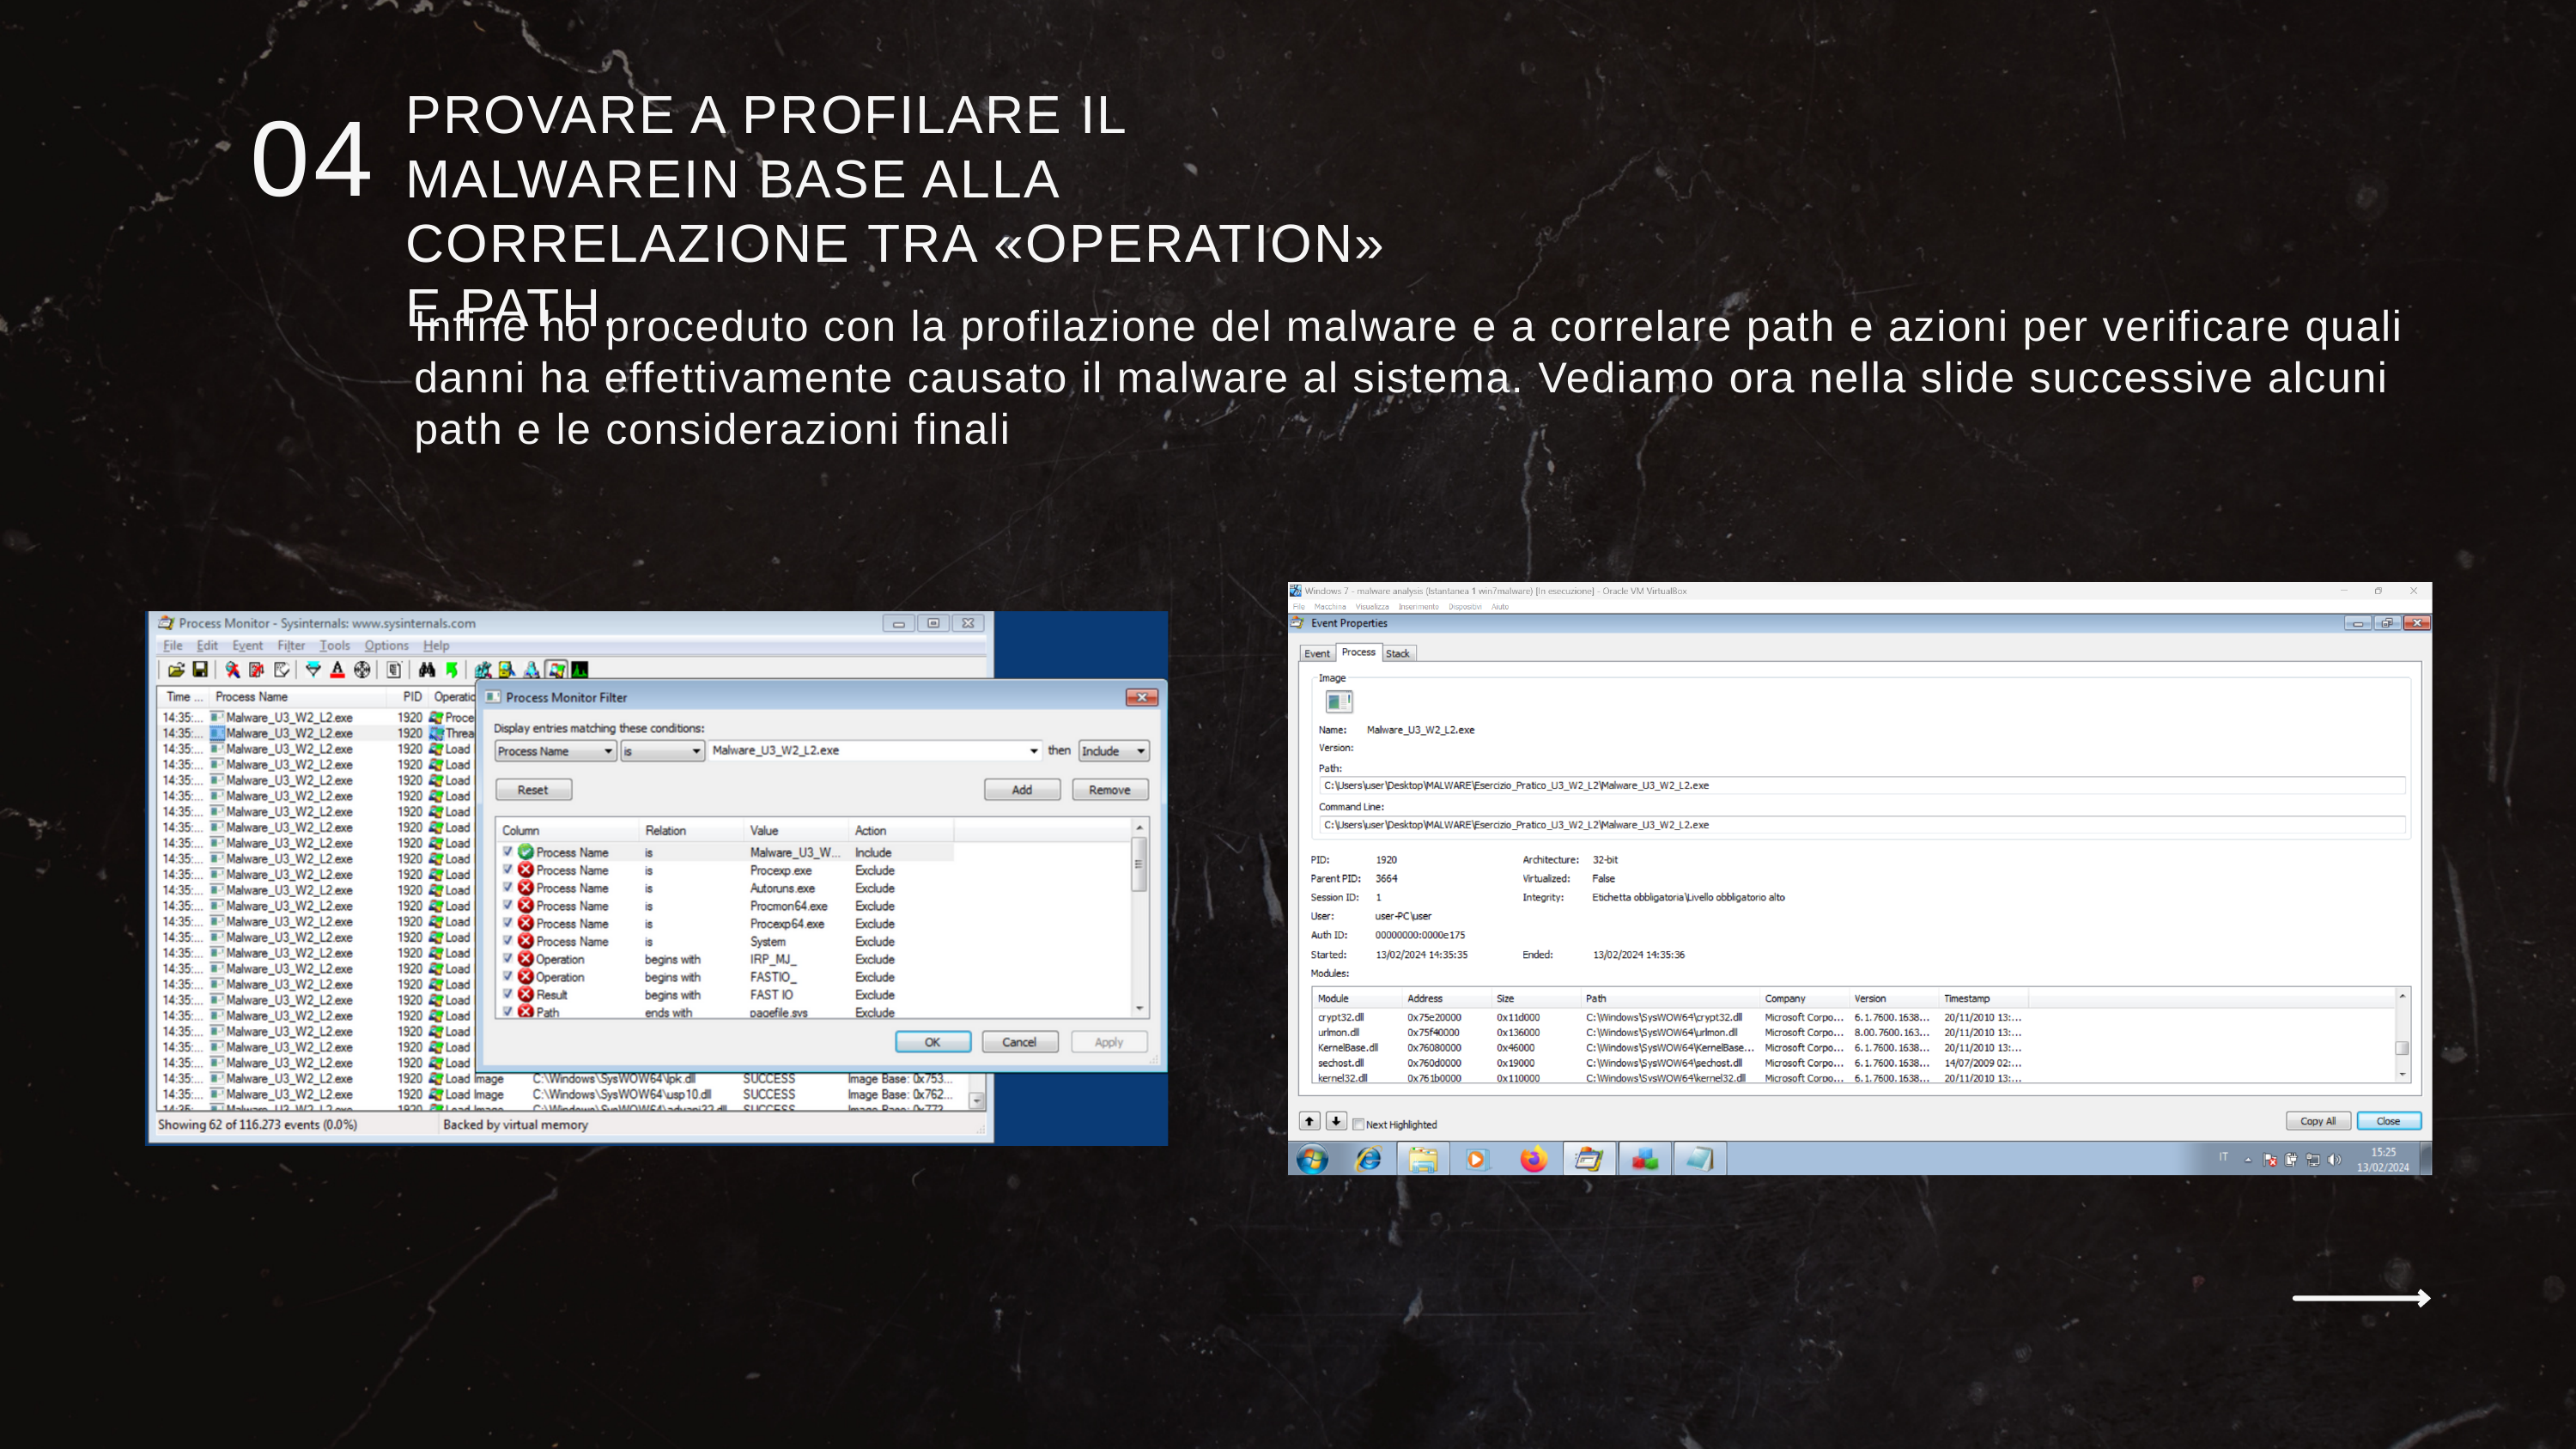

PROVARE A PROFILARE IL MALWAREIN BASE ALLA CORRELAZIONE TRA «OPERATION» E PATH.
04
Infine ho proceduto con la profilazione del malware e a correlare path e azioni per verificare quali danni ha effettivamente causato il malware al sistema. Vediamo ora nella slide successive alcuni path e le considerazioni finali